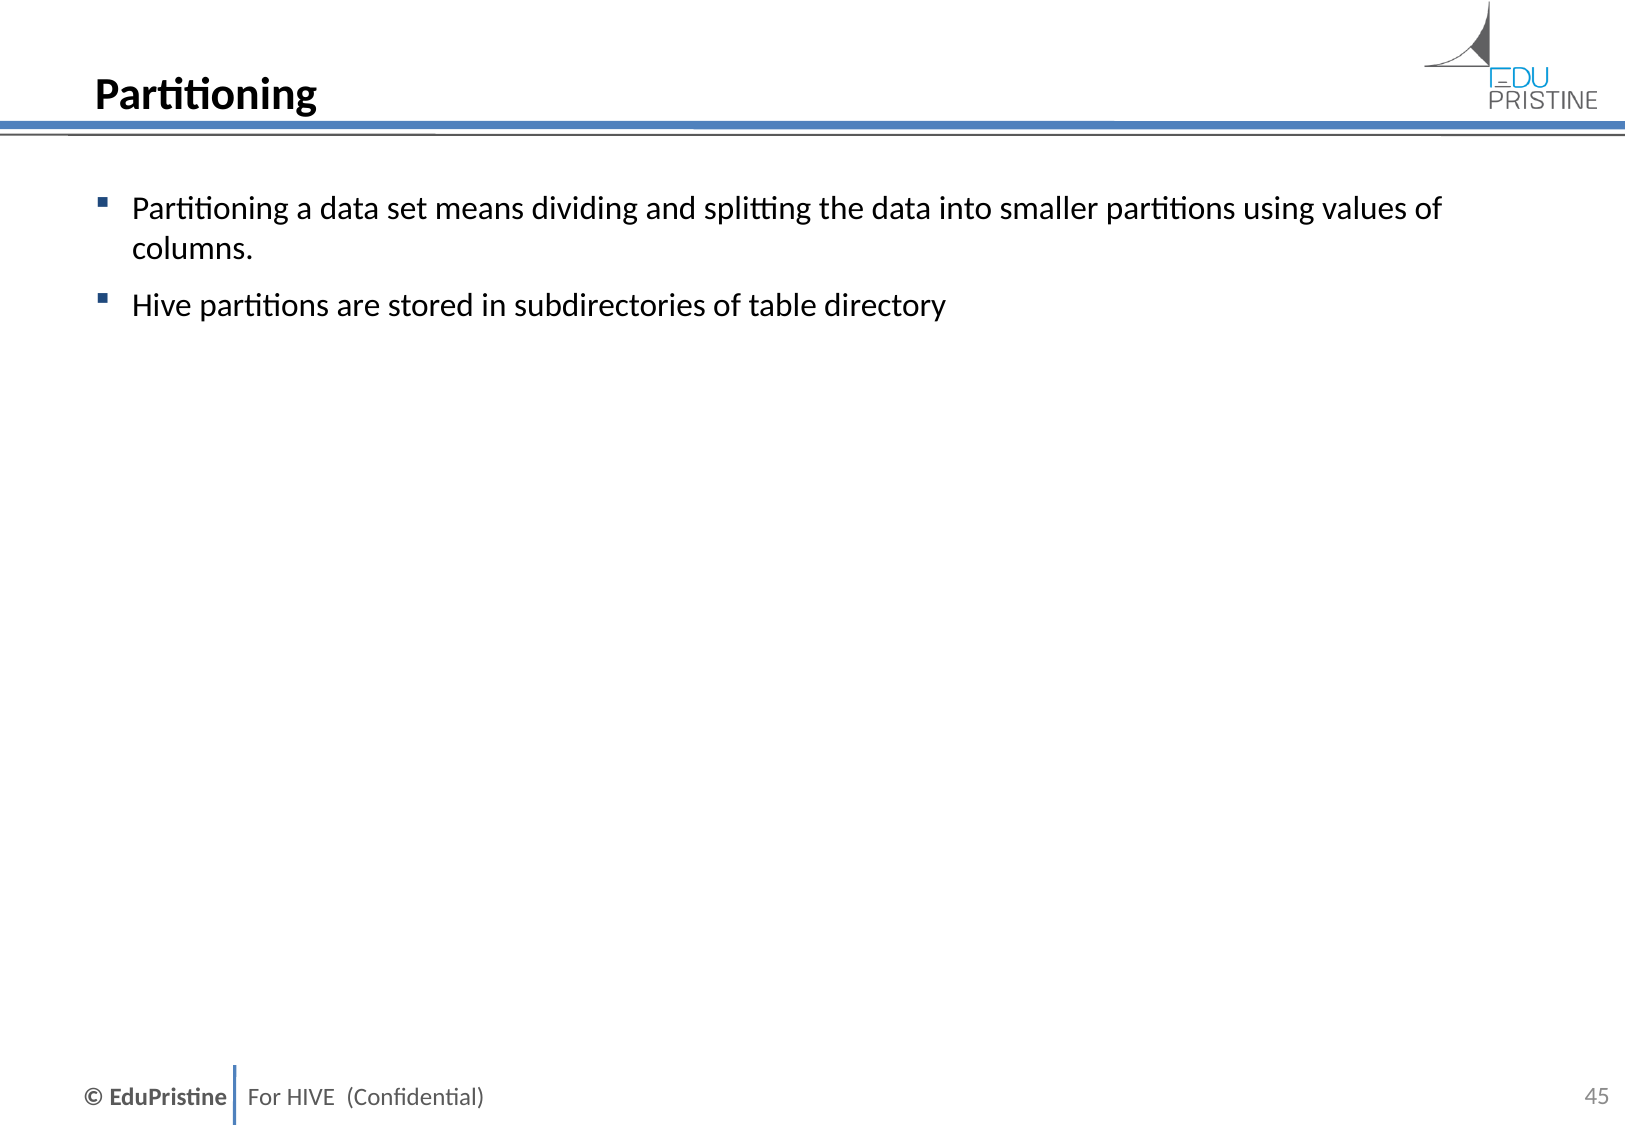

# Partitioning
Partitioning a data set means dividing and splitting the data into smaller partitions using values of columns.
Hive partitions are stored in subdirectories of table directory
45